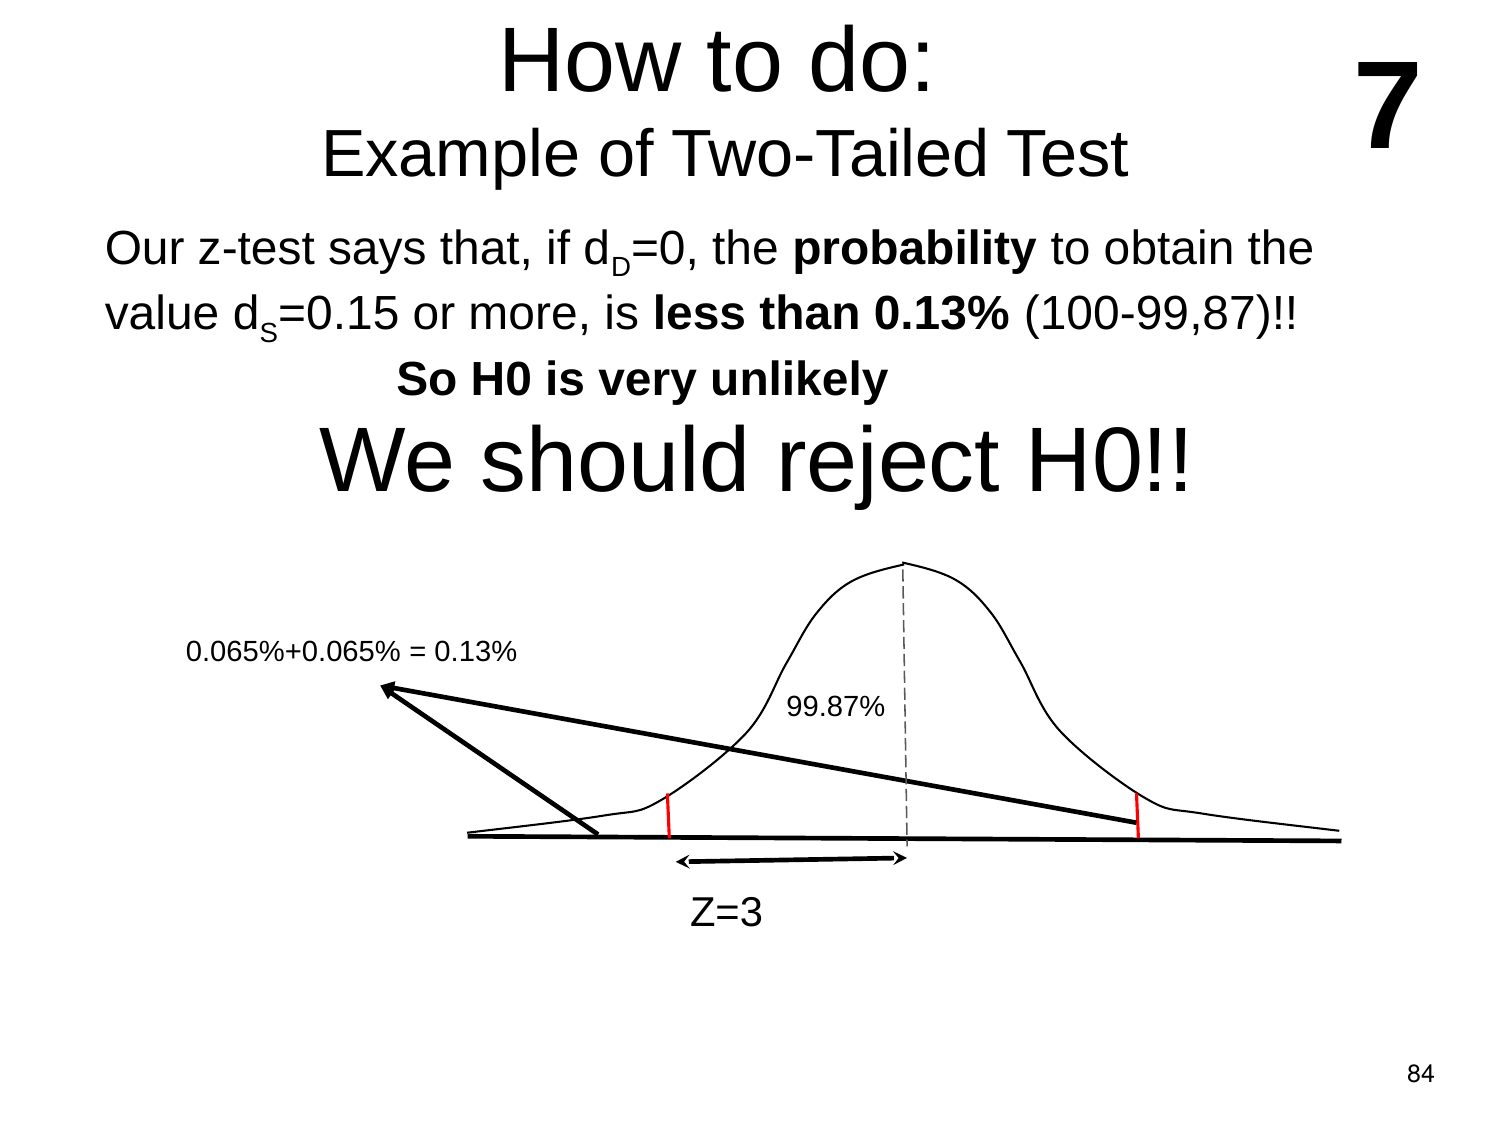

# How to do:
Example of Two-Tailed Test
7
Our z-test says that, if dD=0, the probability to obtain the value dS=0.15 or more, is less than 0.13% (100-99,87)!!                               So H0 is very unlikely
We should reject H0!!

0.065%+0.065% = 0.13%
99.87%
Z=3
84